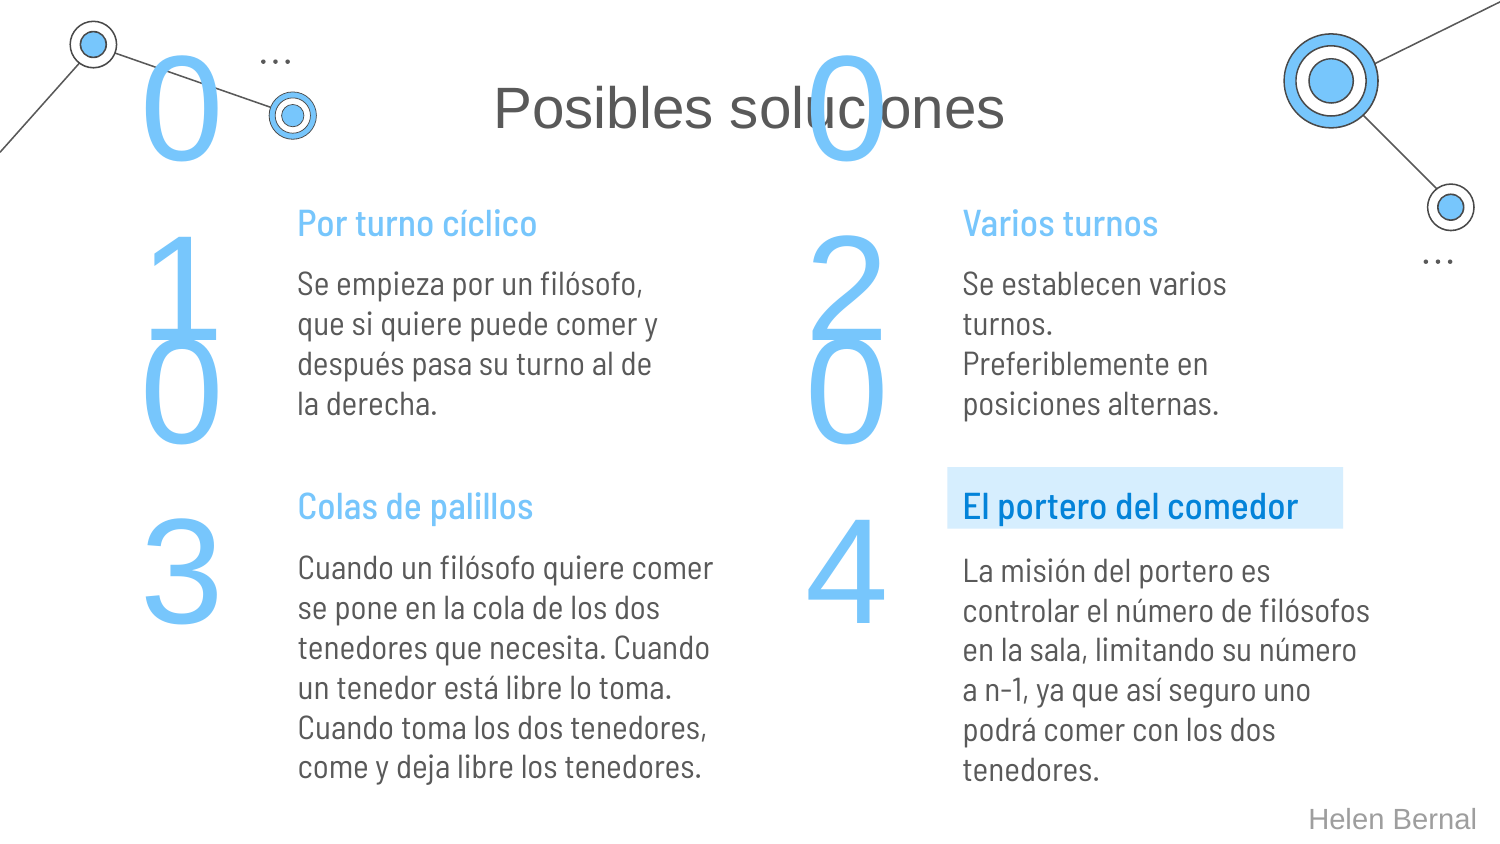

# Posibles soluciones
Por turno cíclico
Varios turnos
01
02
Se empieza por un filósofo, que si quiere puede comer y después pasa su turno al de la derecha.
Se establecen varios turnos. Preferiblemente en posiciones alternas.
Colas de palillos
El portero del comedor
03
04
Cuando un filósofo quiere comer se pone en la cola de los dos tenedores que necesita. Cuando un tenedor está libre lo toma. Cuando toma los dos tenedores, come y deja libre los tenedores.
La misión del portero es controlar el número de filósofos en la sala, limitando su número a n-1, ya que así seguro uno podrá comer con los dos tenedores.
Helen Bernal